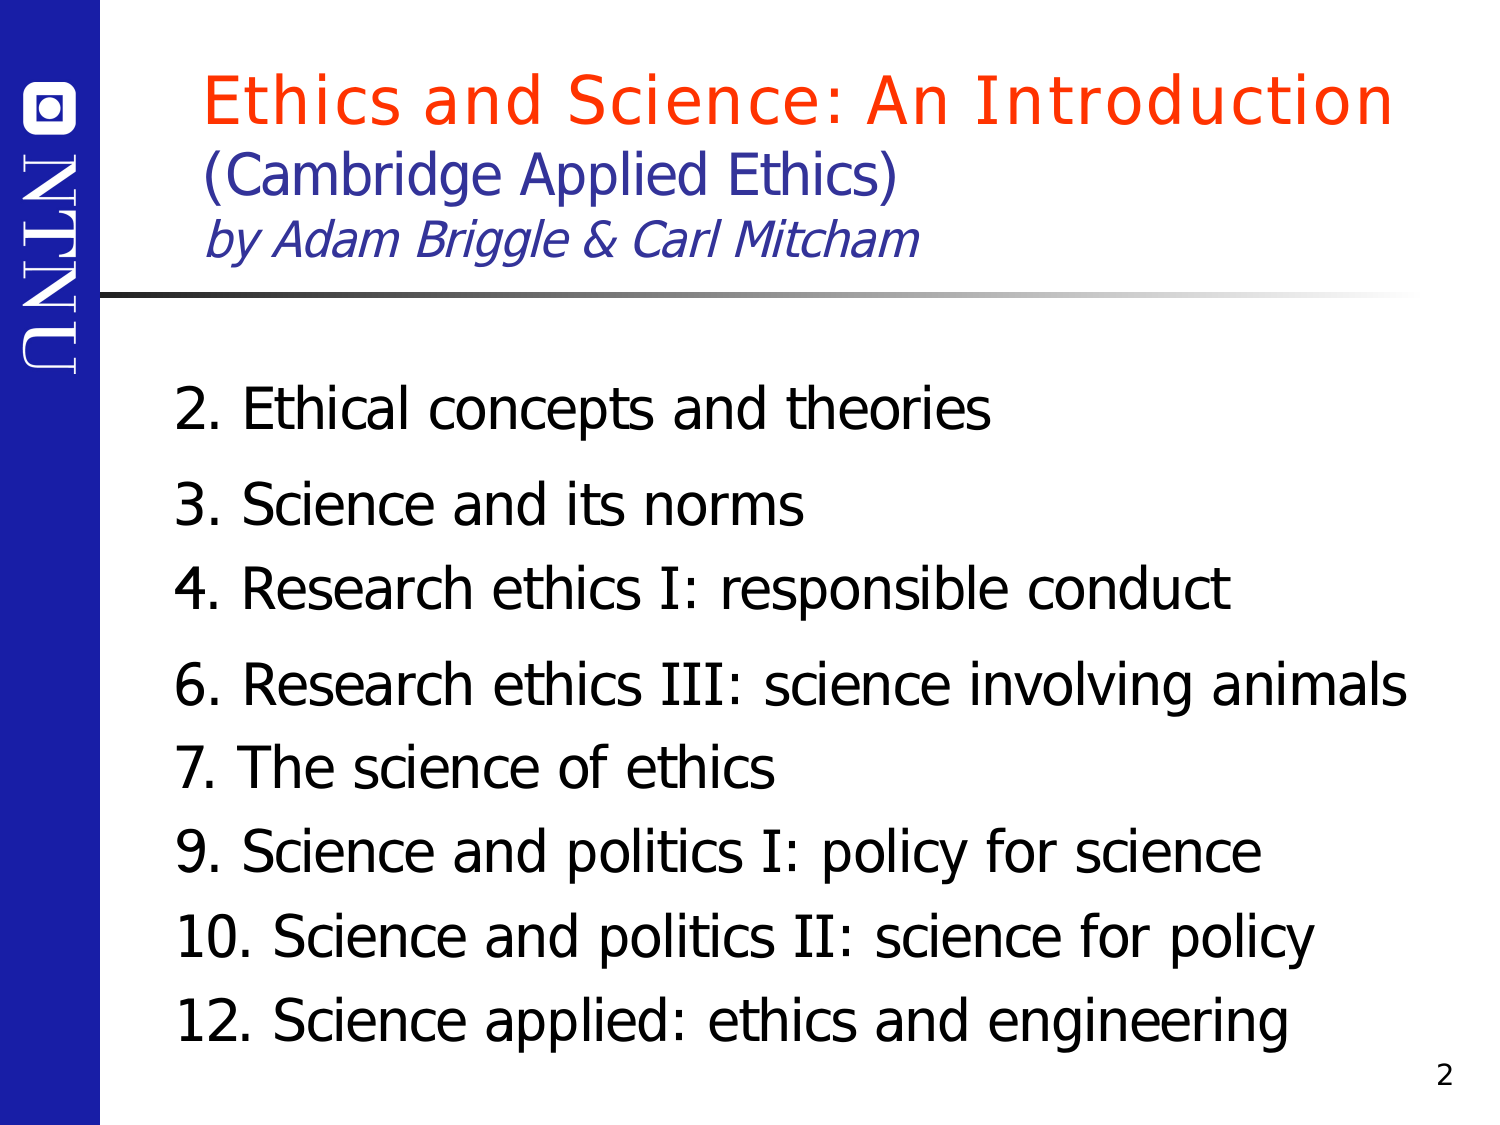

# Ethics and Science: An Introduction (Cambridge Applied Ethics)  by Adam Briggle & Carl Mitcham
2. Ethical concepts and theories
3. Science and its norms
4. Research ethics I: responsible conduct
6. Research ethics III: science involving animals
7. The science of ethics
9. Science and politics I: policy for science
10. Science and politics II: science for policy
12. Science applied: ethics and engineering

2